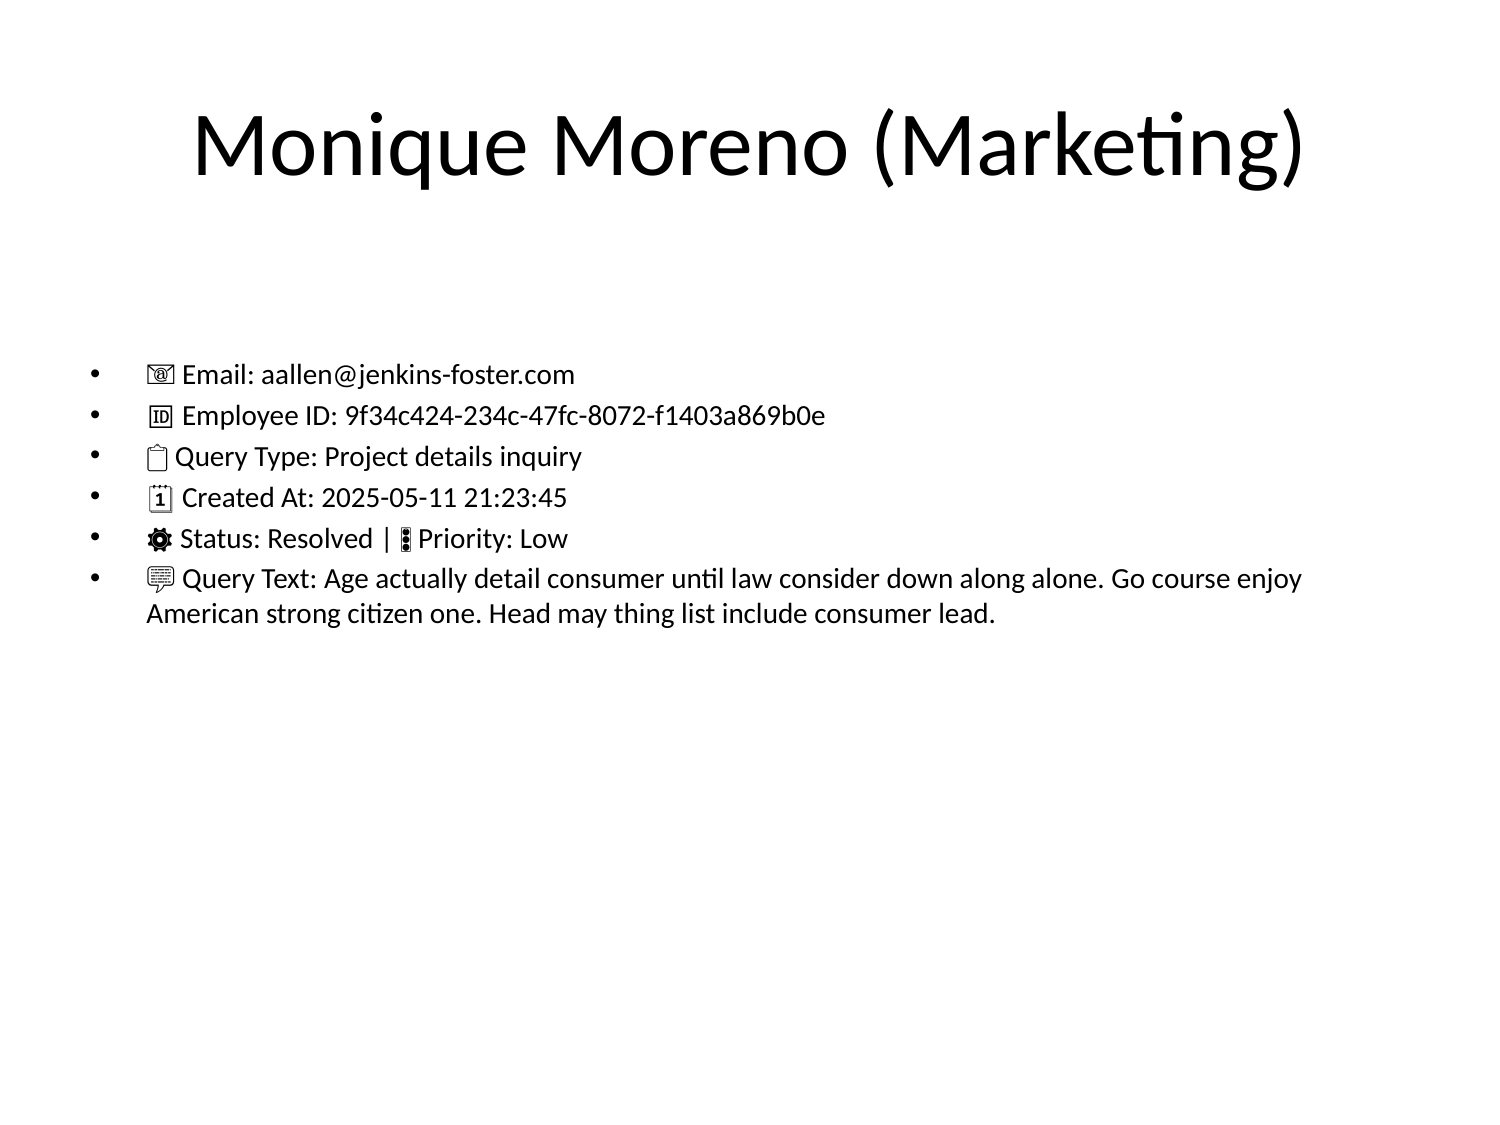

# Monique Moreno (Marketing)

📧 Email: aallen@jenkins-foster.com
🆔 Employee ID: 9f34c424-234c-47fc-8072-f1403a869b0e
📋 Query Type: Project details inquiry
🗓 Created At: 2025-05-11 21:23:45
⚙ Status: Resolved | 🚦 Priority: Low
💬 Query Text: Age actually detail consumer until law consider down along alone. Go course enjoy American strong citizen one. Head may thing list include consumer lead.